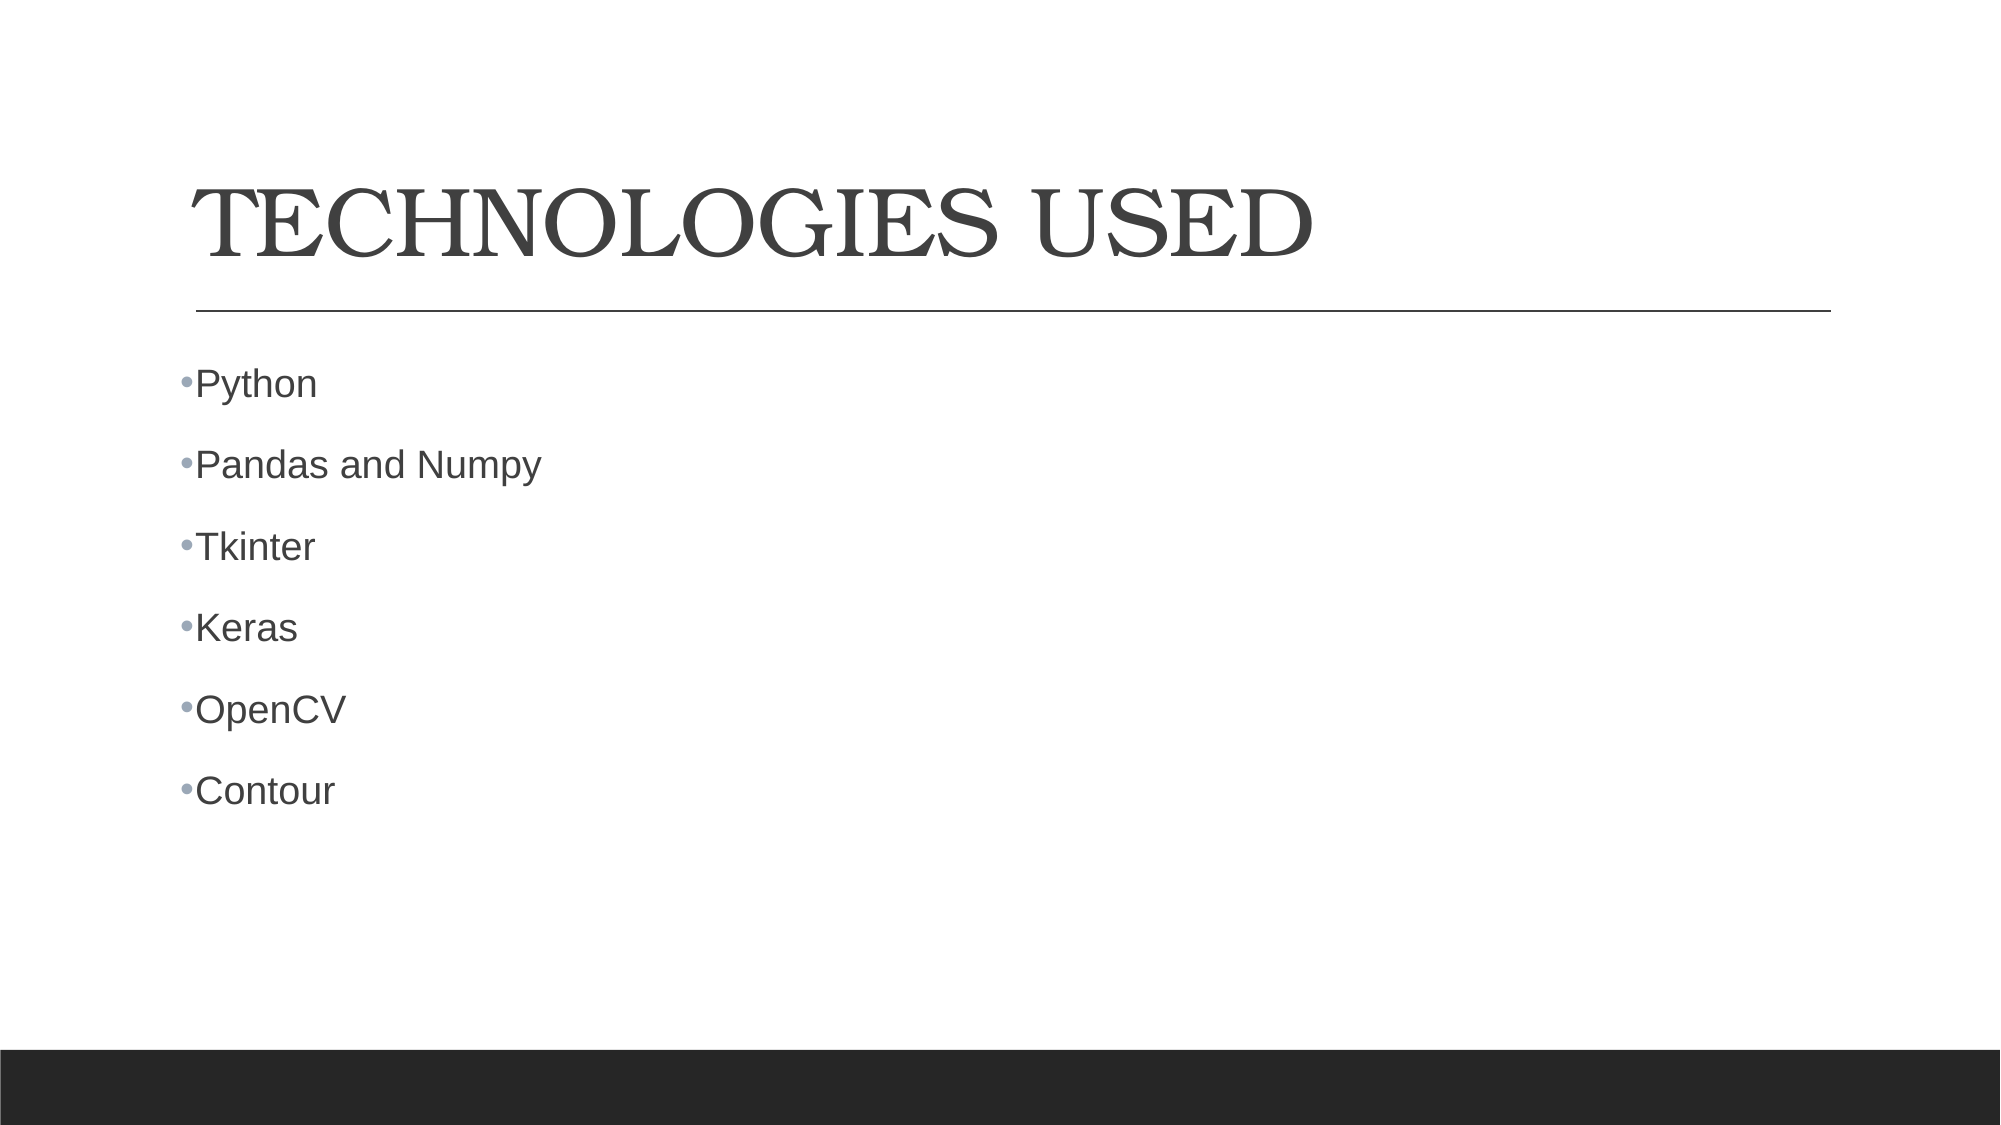

# TECHNOLOGIES USED
Python
Pandas and Numpy
Tkinter
Keras
OpenCV
Contour